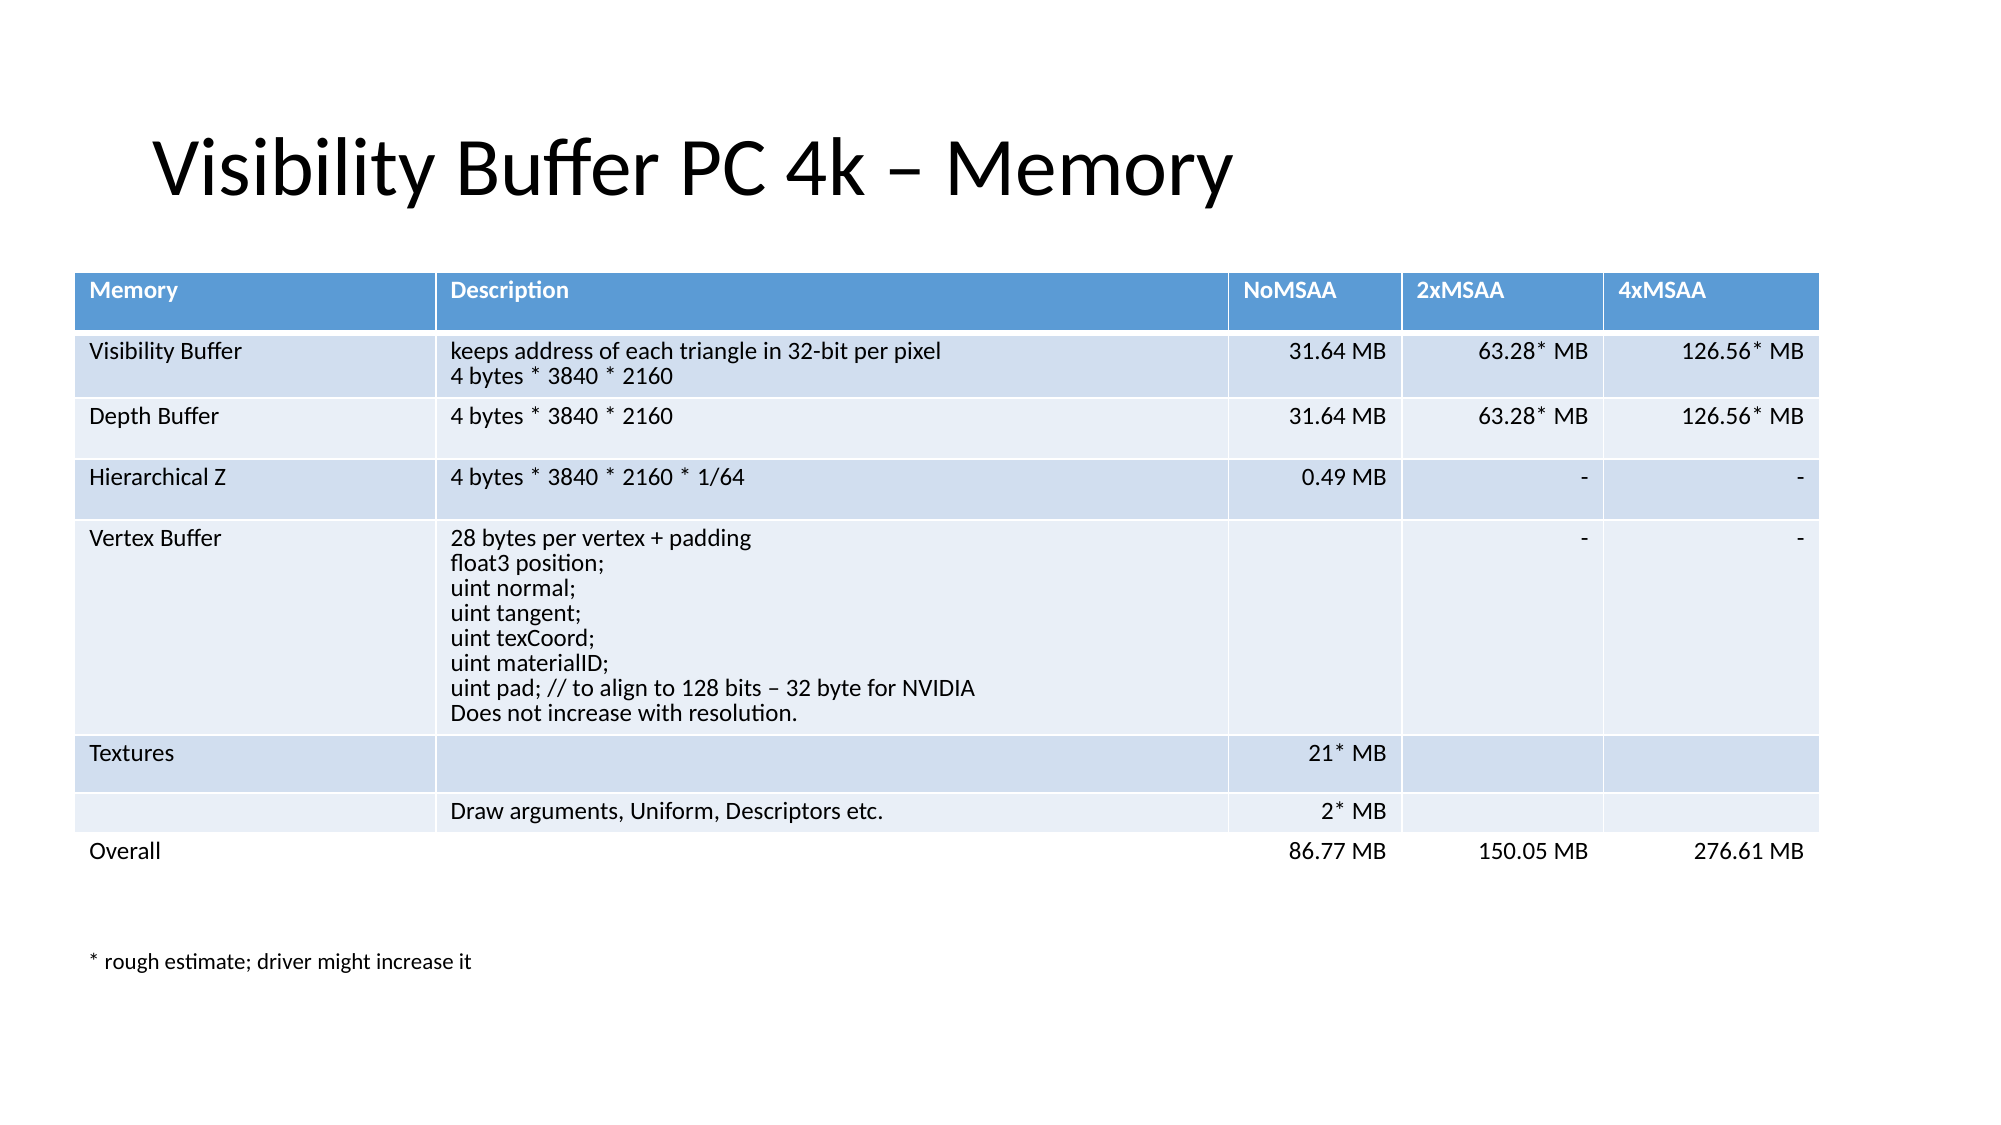

# Visibility Buffer PC 4k – Memory
| Memory | Description | NoMSAA | 2xMSAA | 4xMSAA |
| --- | --- | --- | --- | --- |
| Visibility Buffer | keeps address of each triangle in 32-bit per pixel 4 bytes \* 3840 \* 2160 | 31.64 MB | 63.28\* MB | 126.56\* MB |
| Depth Buffer | 4 bytes \* 3840 \* 2160 | 31.64 MB | 63.28\* MB | 126.56\* MB |
| Hierarchical Z | 4 bytes \* 3840 \* 2160 \* 1/64 | 0.49 MB | - | - |
| Vertex Buffer | 28 bytes per vertex + padding float3 position; uint normal; uint tangent; uint texCoord; uint materialID; uint pad; // to align to 128 bits – 32 byte for NVIDIA Does not increase with resolution. |  | - | - |
| Textures |  | 21\* MB |  |  |
|  | Draw arguments, Uniform, Descriptors etc. | 2\* MB |  |  |
| Overall |  | 86.77 MB | 150.05 MB | 276.61 MB |
* rough estimate; driver might increase it